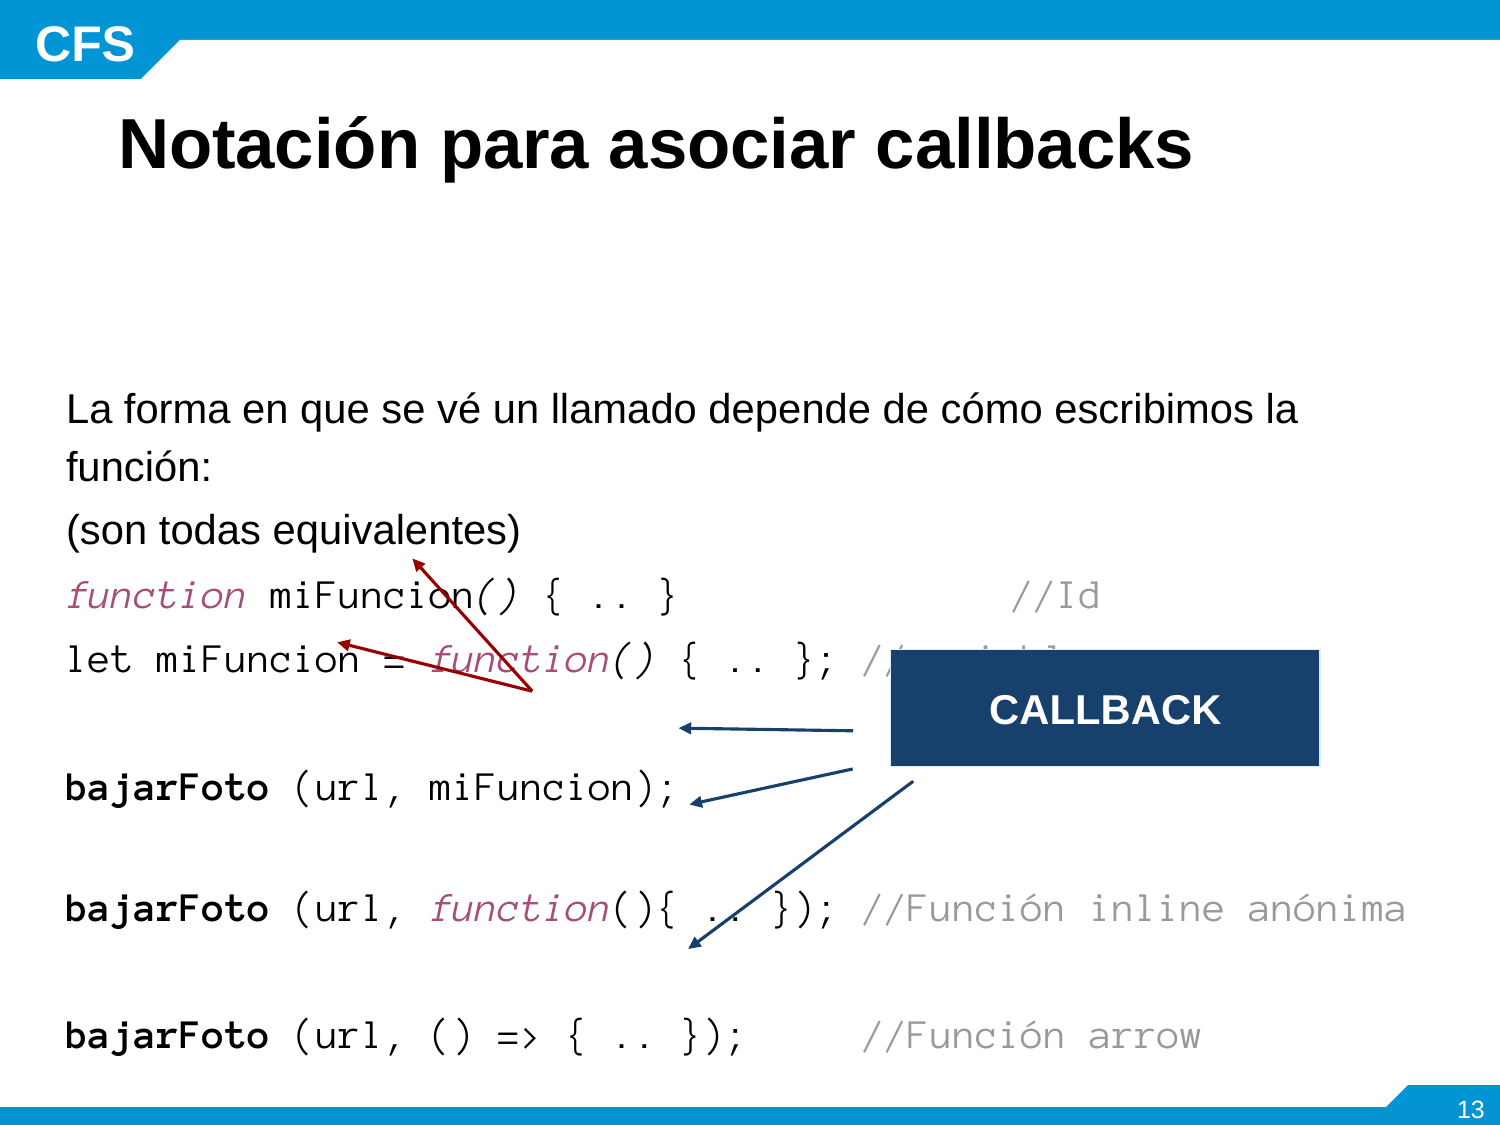

# Notación para asociar callbacks
La forma en que se vé un llamado depende de cómo escribimos la función:
(son todas equivalentes)
function miFuncion() { .. } 		  //Id
let miFuncion = function() { .. }; //variable

bajarFoto (url, miFuncion);
bajarFoto (url, function(){ .. }); //Función inline anónima

bajarFoto (url, () => { .. });     //Función arrow

CALLBACK
13